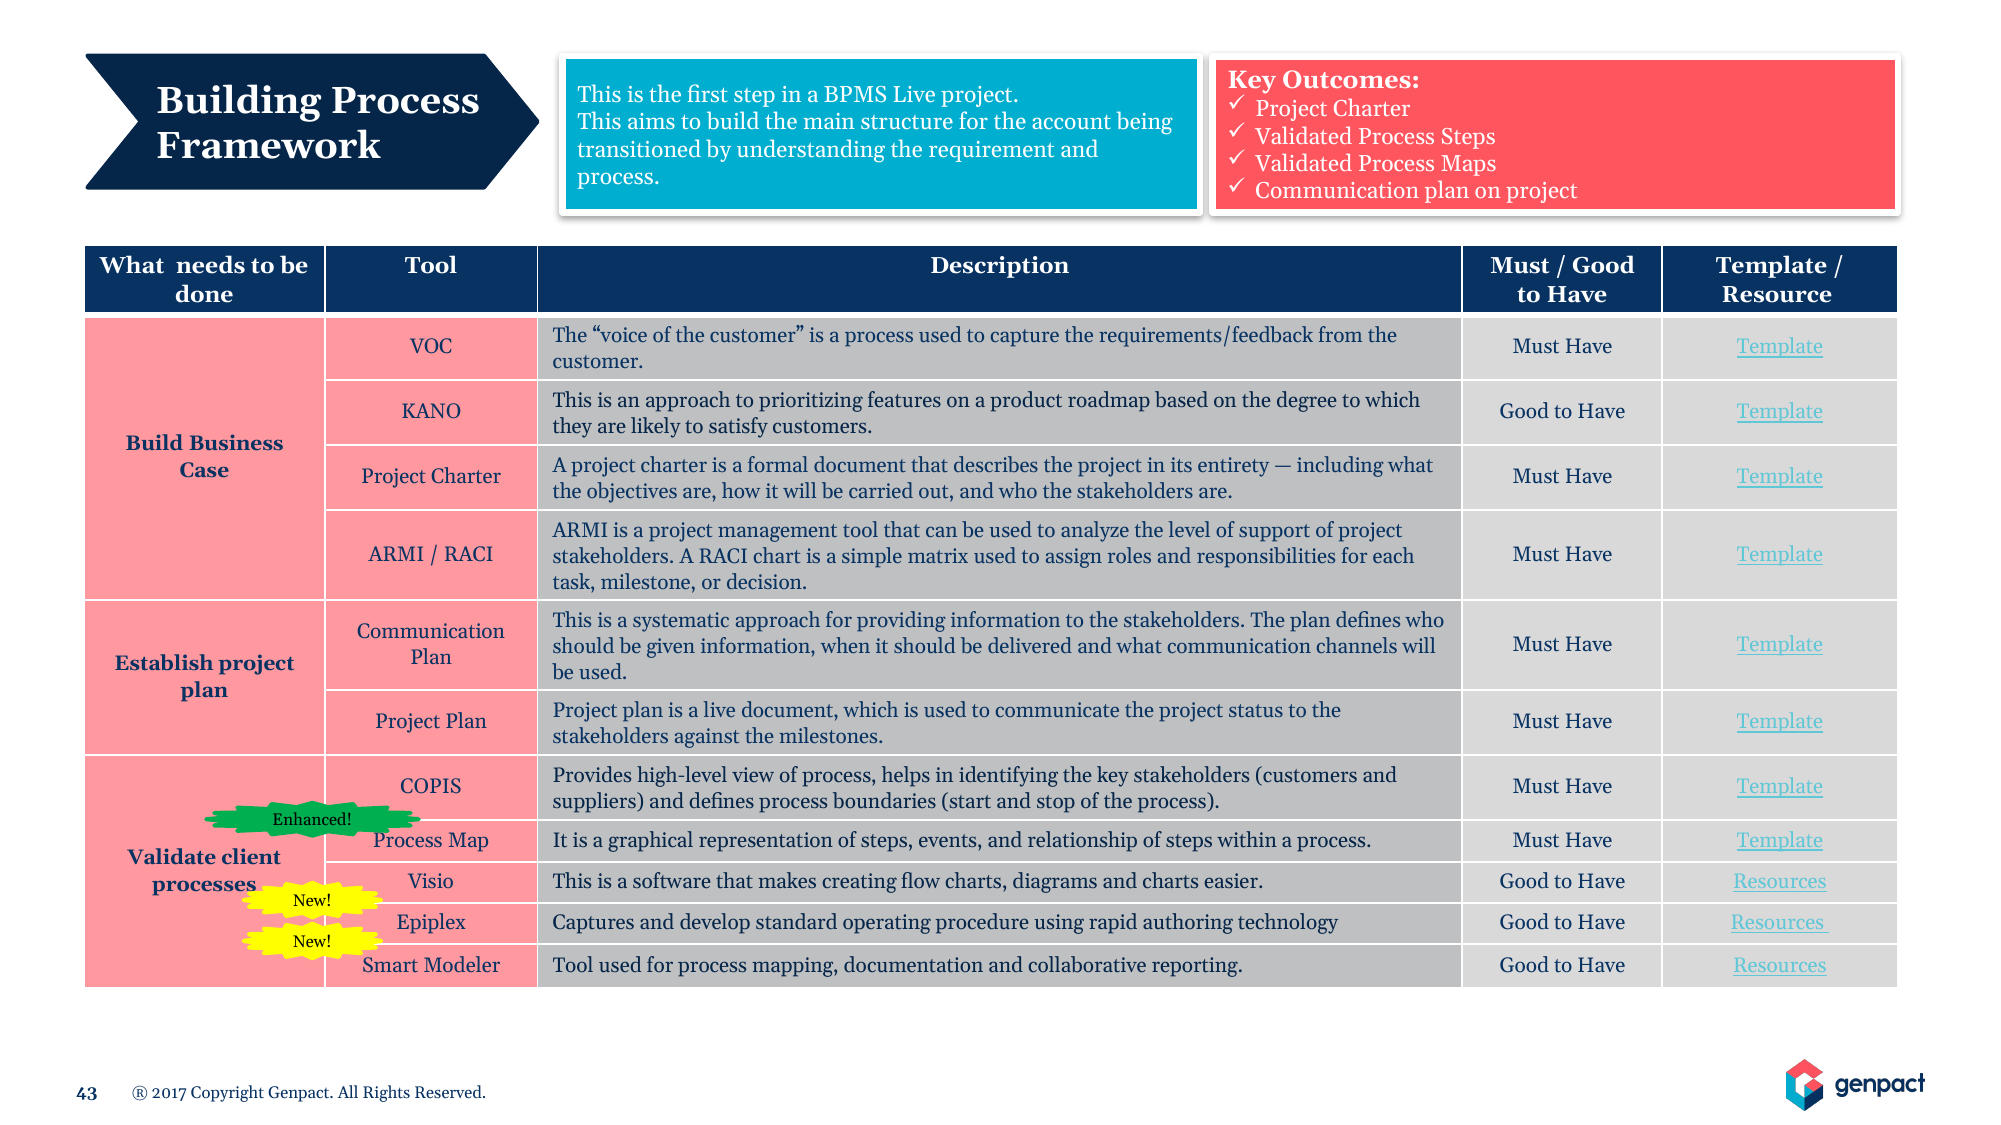

Building Process
Framework
This is the first step in a BPMS Live project.
This aims to build the main structure for the account being transitioned by understanding the requirement and process.
Key Outcomes:
Project Charter
Validated Process Steps
Validated Process Maps
Communication plan on project
| What needs to be done | Tool | Description | Must / Good to Have | Template / Resource |
| --- | --- | --- | --- | --- |
| Build Business Case | VOC | The “voice of the customer” is a process used to capture the requirements/feedback from the customer. | Must Have | Template |
|  | KANO | This is an approach to prioritizing features on a product roadmap based on the degree to which they are likely to satisfy customers. | Good to Have | Template |
|  | Project Charter | A project charter is a formal document that describes the project in its entirety — including what the objectives are, how it will be carried out, and who the stakeholders are. | Must Have | Template |
|  | ARMI / RACI | ARMI is a project management tool that can be used to analyze the level of support of project stakeholders. A RACI chart is a simple matrix used to assign roles and responsibilities for each task, milestone, or decision. | Must Have | Template |
| Establish project plan | Communication Plan | This is a systematic approach for providing information to the stakeholders. The plan defines who should be given information, when it should be delivered and what communication channels will be used. | Must Have | Template |
|  | Project Plan | Project plan is a live document, which is used to communicate the project status to the stakeholders against the milestones. | Must Have | Template |
| Validate client processes | COPIS | Provides high-level view of process, helps in identifying the key stakeholders (customers and suppliers) and defines process boundaries (start and stop of the process). | Must Have | Template |
|  | Process Map | It is a graphical representation of steps, events, and relationship of steps within a process. | Must Have | Template |
|  | Visio | This is a software that makes creating flow charts, diagrams and charts easier. | Good to Have | Resources |
|  | Epiplex | Captures and develop standard operating procedure using rapid authoring technology | Good to Have | Resources |
|  | Smart Modeler | Tool used for process mapping, documentation and collaborative reporting. | Good to Have | Resources |
This phase helps link the opportunity with the solution, validating gaps in the current process with data or Process

Phases
Outcomes
Enhanced!
New!
Steps
New!
Timelines
This page applies if you have  > 30 data  points